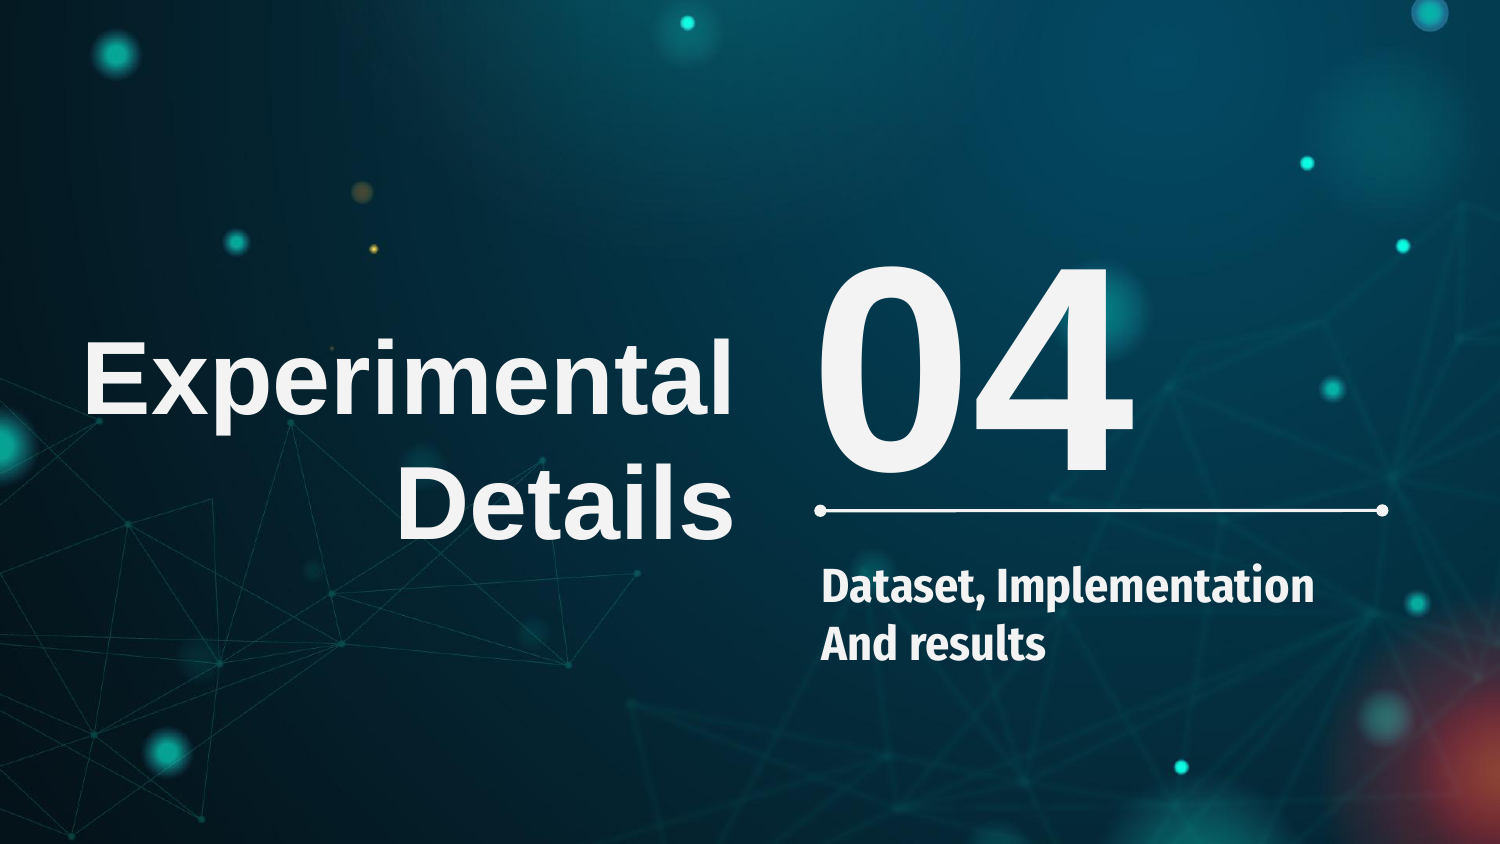

04
# Experimental Details
Dataset, Implementation
And results